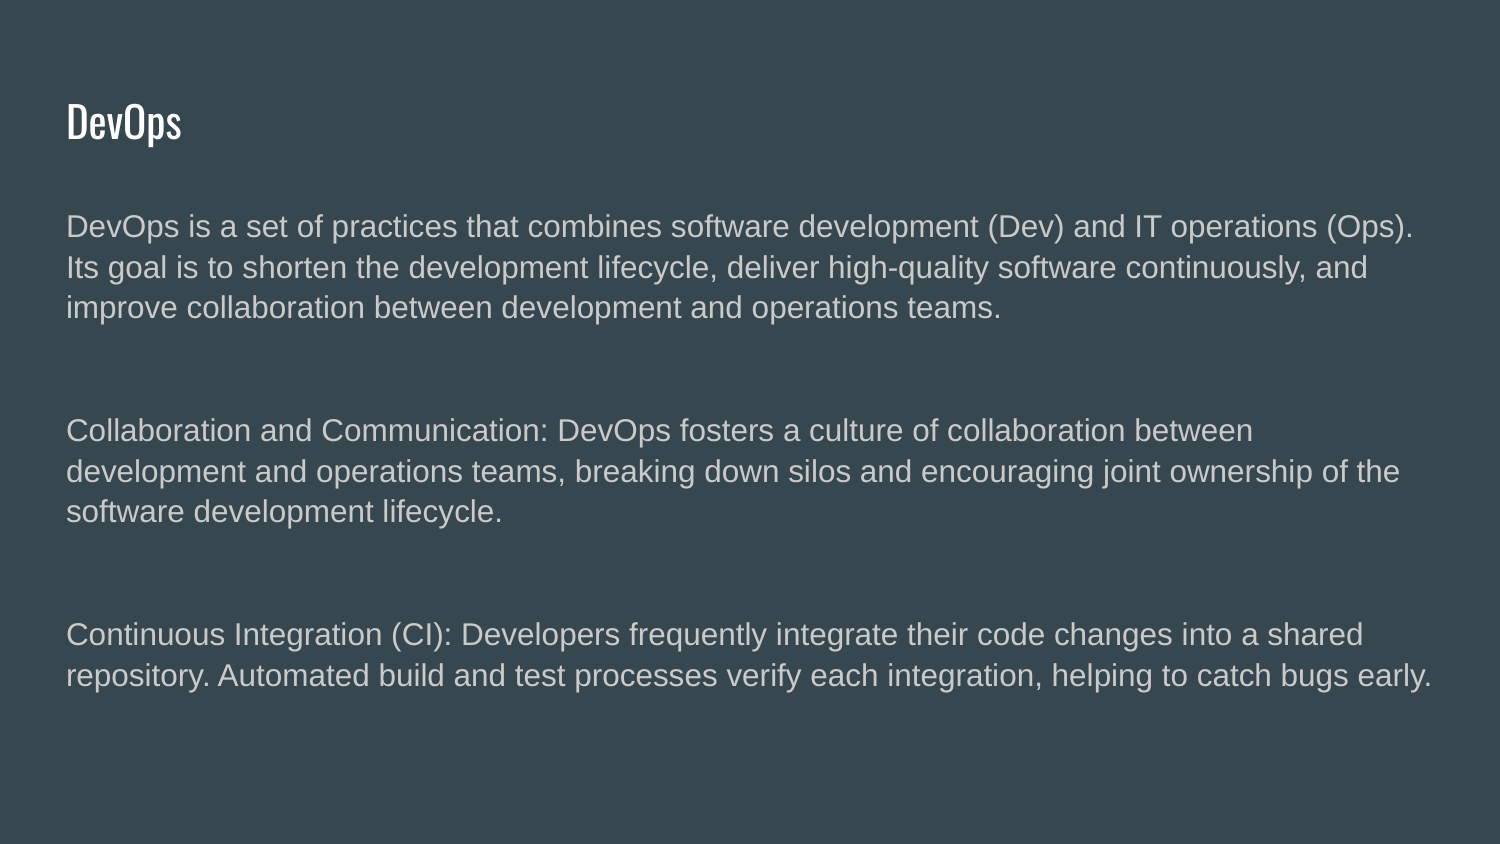

# DevOps
DevOps is a set of practices that combines software development (Dev) and IT operations (Ops). Its goal is to shorten the development lifecycle, deliver high-quality software continuously, and improve collaboration between development and operations teams.

Collaboration and Communication: DevOps fosters a culture of collaboration between development and operations teams, breaking down silos and encouraging joint ownership of the software development lifecycle.

Continuous Integration (CI): Developers frequently integrate their code changes into a shared repository. Automated build and test processes verify each integration, helping to catch bugs early.